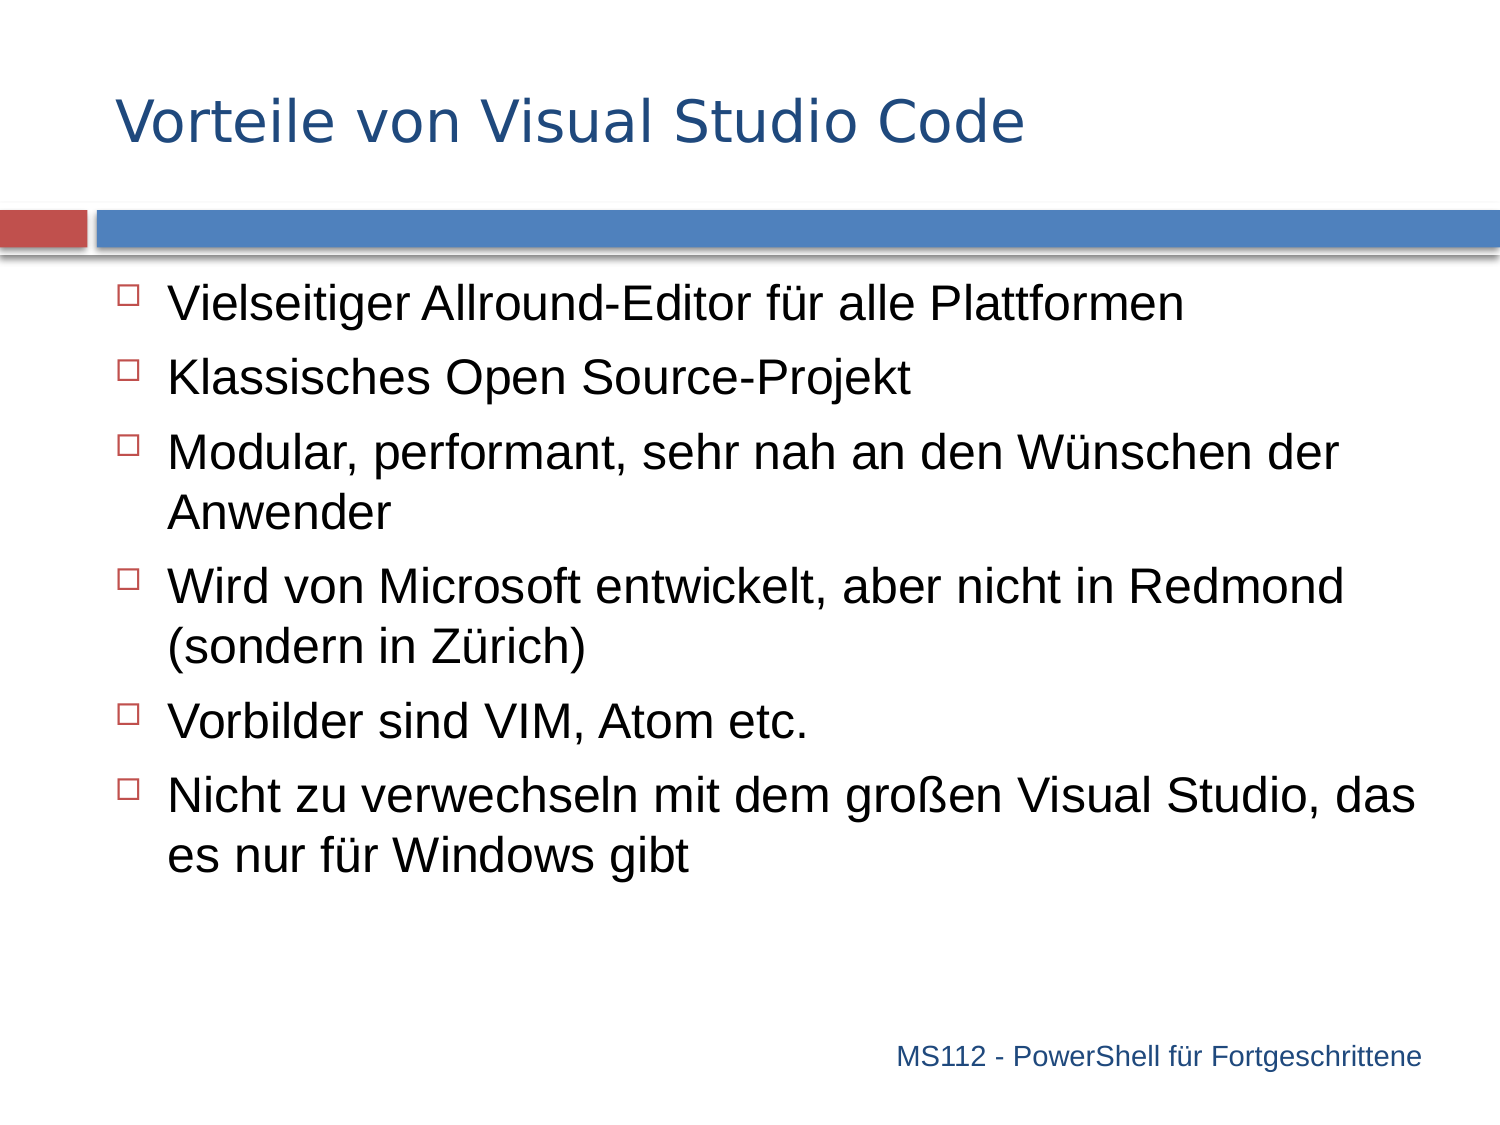

# Vorteile von Visual Studio Code
Vielseitiger Allround-Editor für alle Plattformen
Klassisches Open Source-Projekt
Modular, performant, sehr nah an den Wünschen der Anwender
Wird von Microsoft entwickelt, aber nicht in Redmond (sondern in Zürich)
Vorbilder sind VIM, Atom etc.
Nicht zu verwechseln mit dem großen Visual Studio, das es nur für Windows gibt
MS112 - PowerShell für Fortgeschrittene